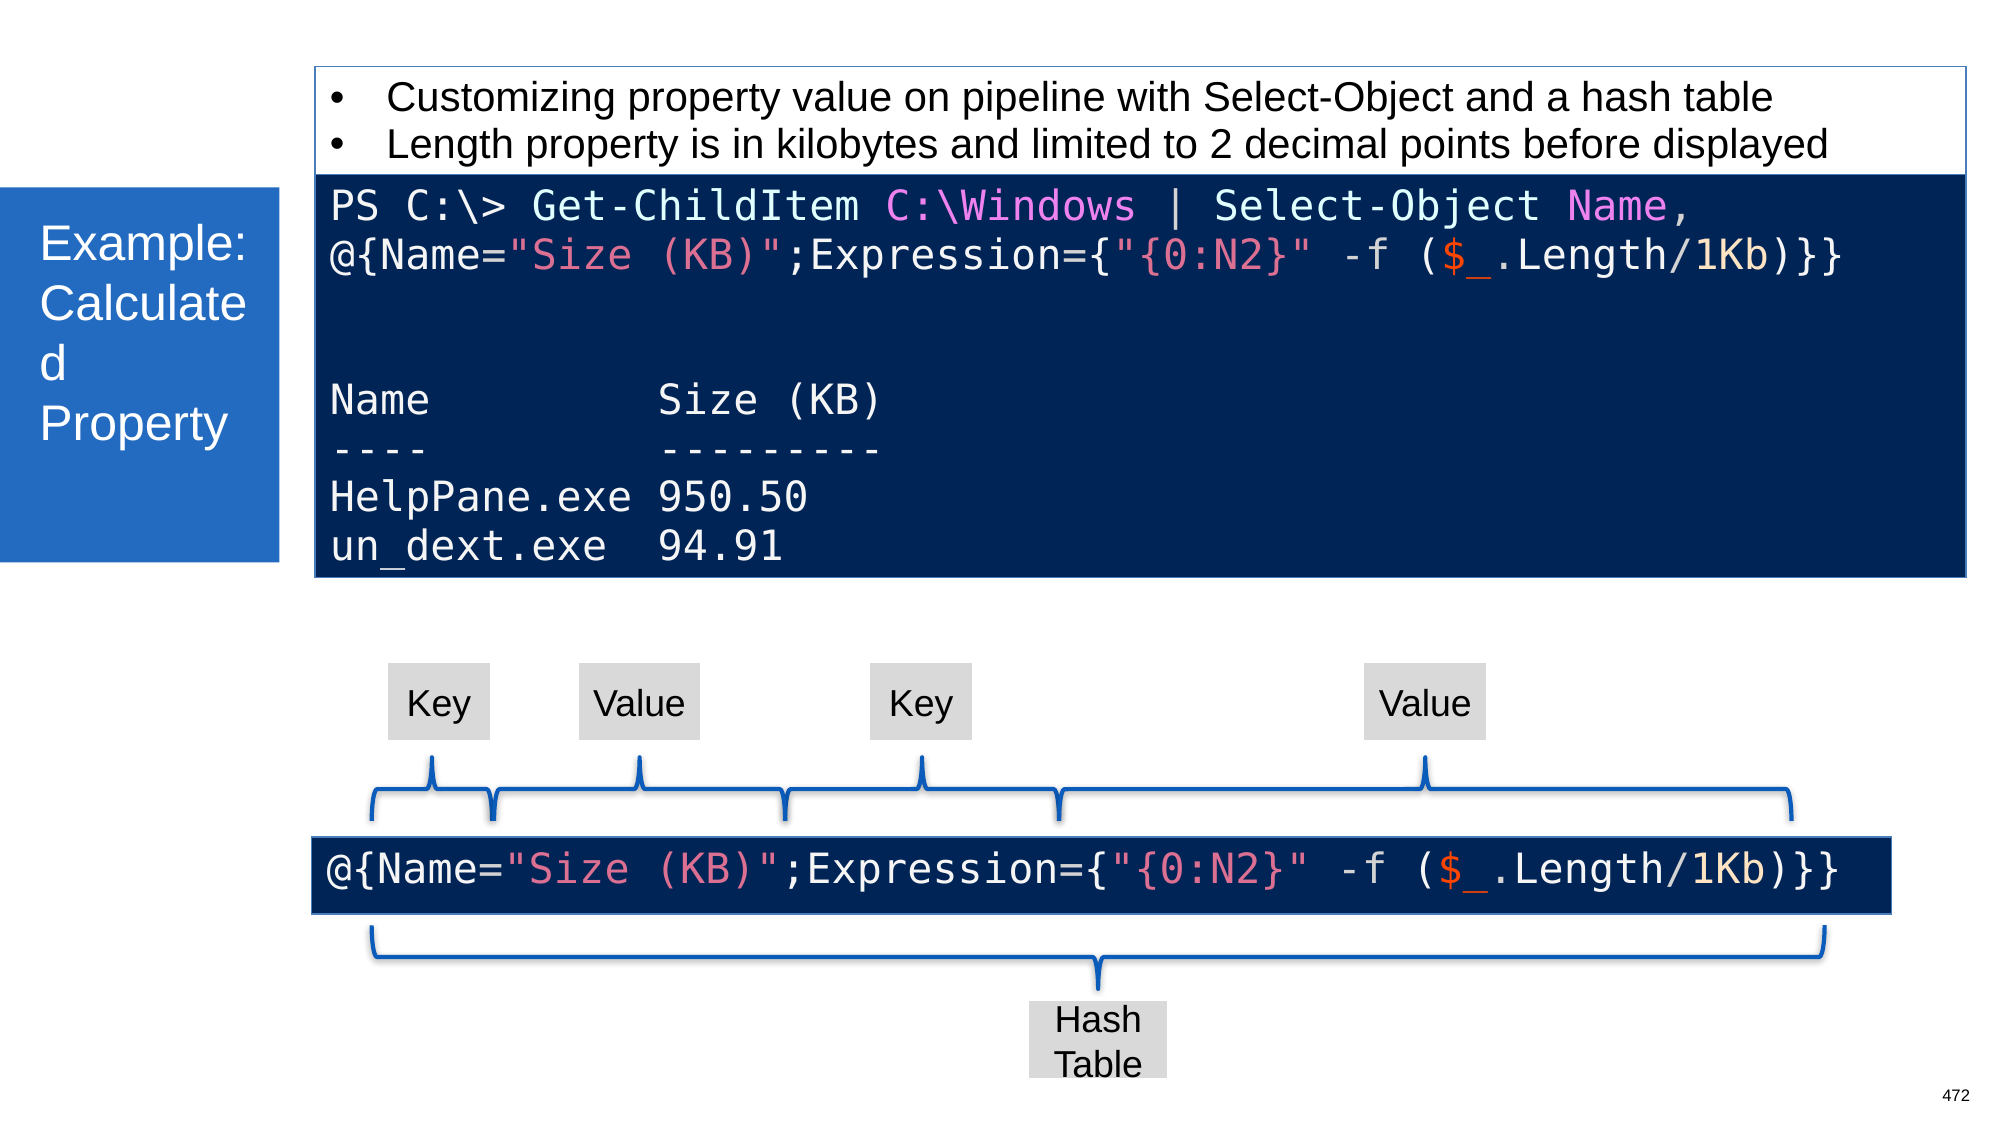

| Customizing property value on pipeline with Select-Object and a hash table Length property is in kilobytes and limited to 2 decimal points before displayed |
| --- |
| PS C:\> Get-ChildItem C:\Windows | Select-Object Name, @{Name="Size (KB)";Expression={"{0:N2}" -f ($\_.Length/1Kb)}} Name Size (KB) ---- --------- HelpPane.exe 950.50 un\_dext.exe 94.91 |
Example:
Calculated Property

Key
Value
Key
Value

| @{Name="Size (KB)";Expression={"{0:N2}" -f ($\_.Length/1Kb)}} |
| --- |
Hash Table
472